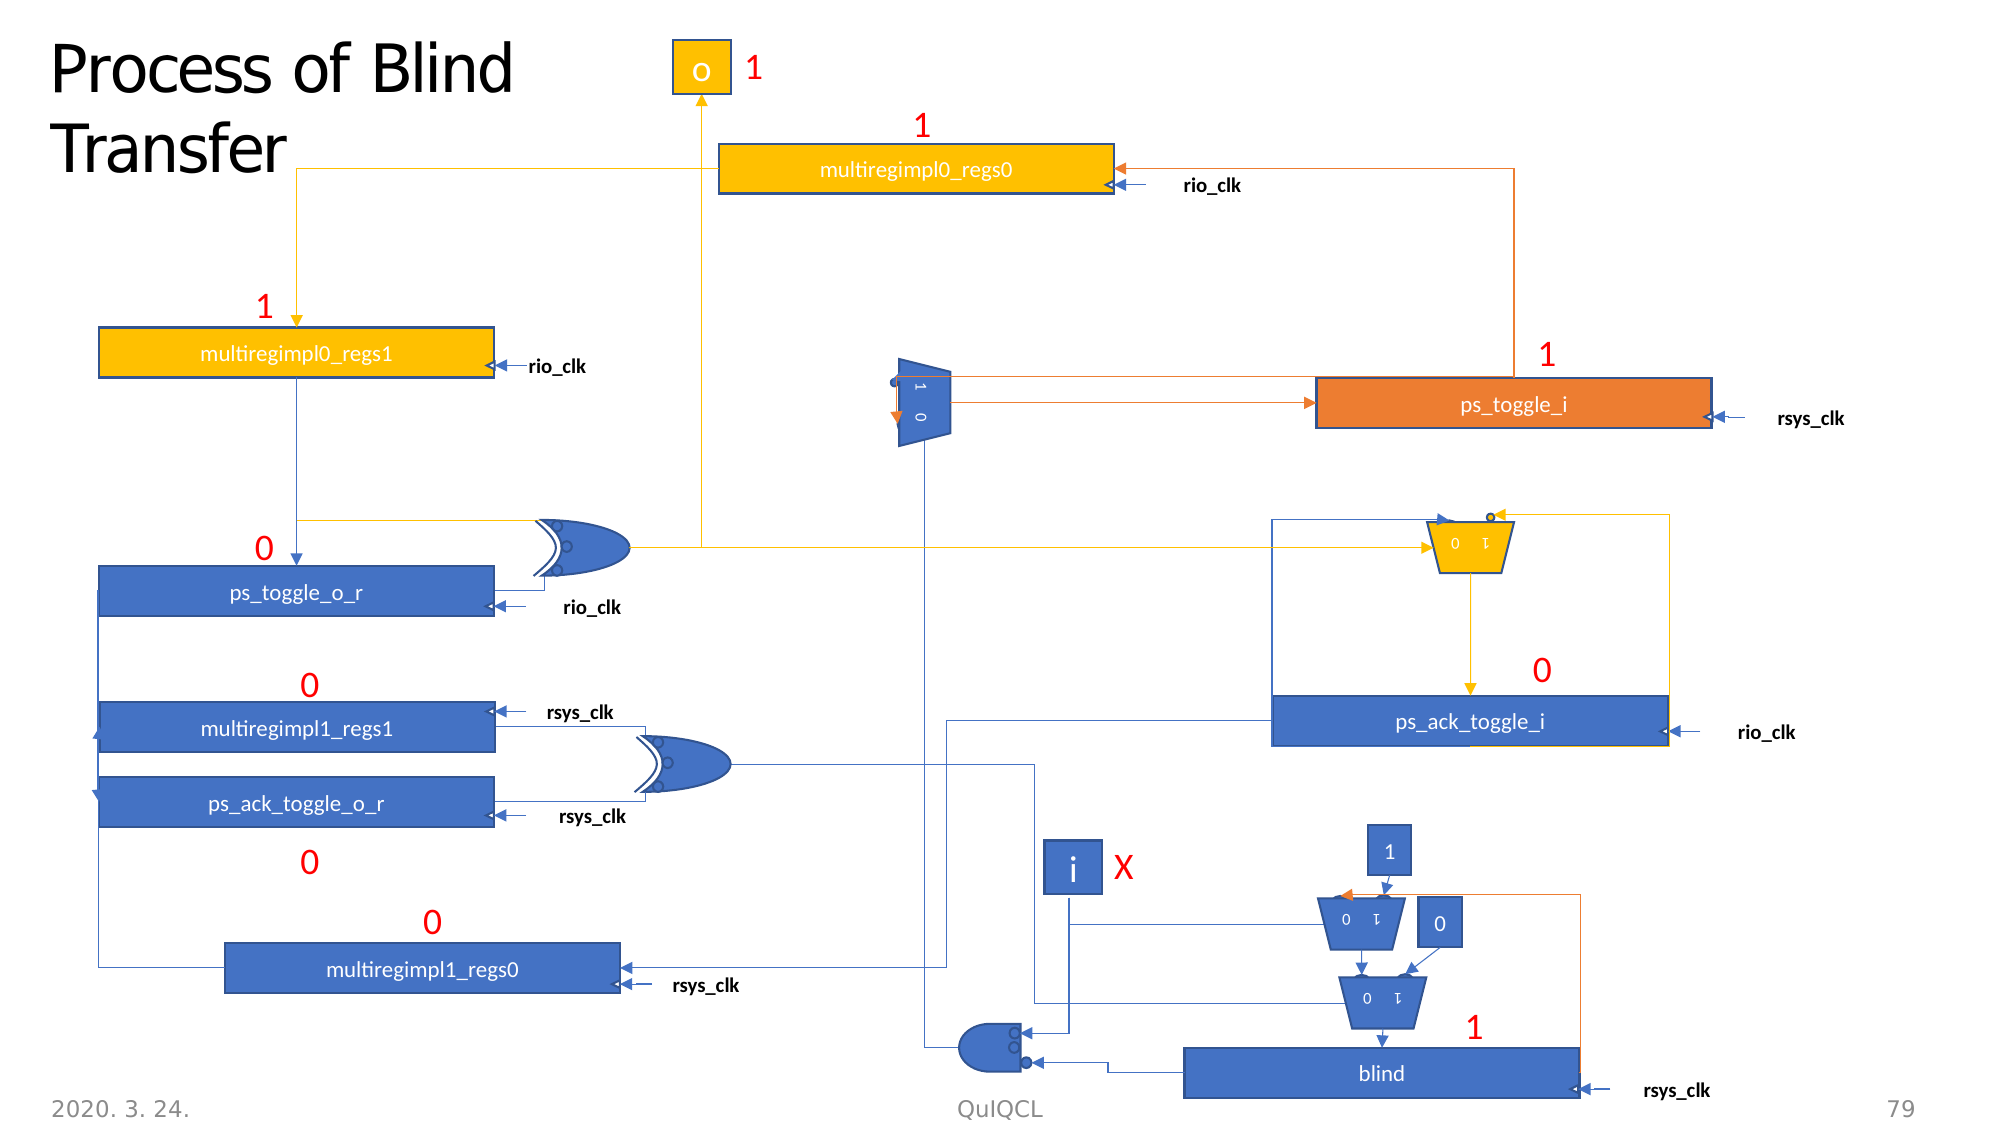

Process of Blind Transfer
1
o
1
multiregimpl0_regs0
rio_clk

1
1
multiregimpl0_regs1
rio_clk

1      0

ps_toggle_i
rsys_clk

1      0

0

ps_toggle_o_r
rio_clk

0
0
rsys_clk

multiregimpl1_regs1
ps_ack_toggle_i
rio_clk

ps_ack_toggle_o_r
rsys_clk

1
0
X
i
i
0
1      0

0
multiregimpl1_regs0
rsys_clk

1      0

1

blind
rsys_clk

2020. 3. 24.
QuIQCL
79